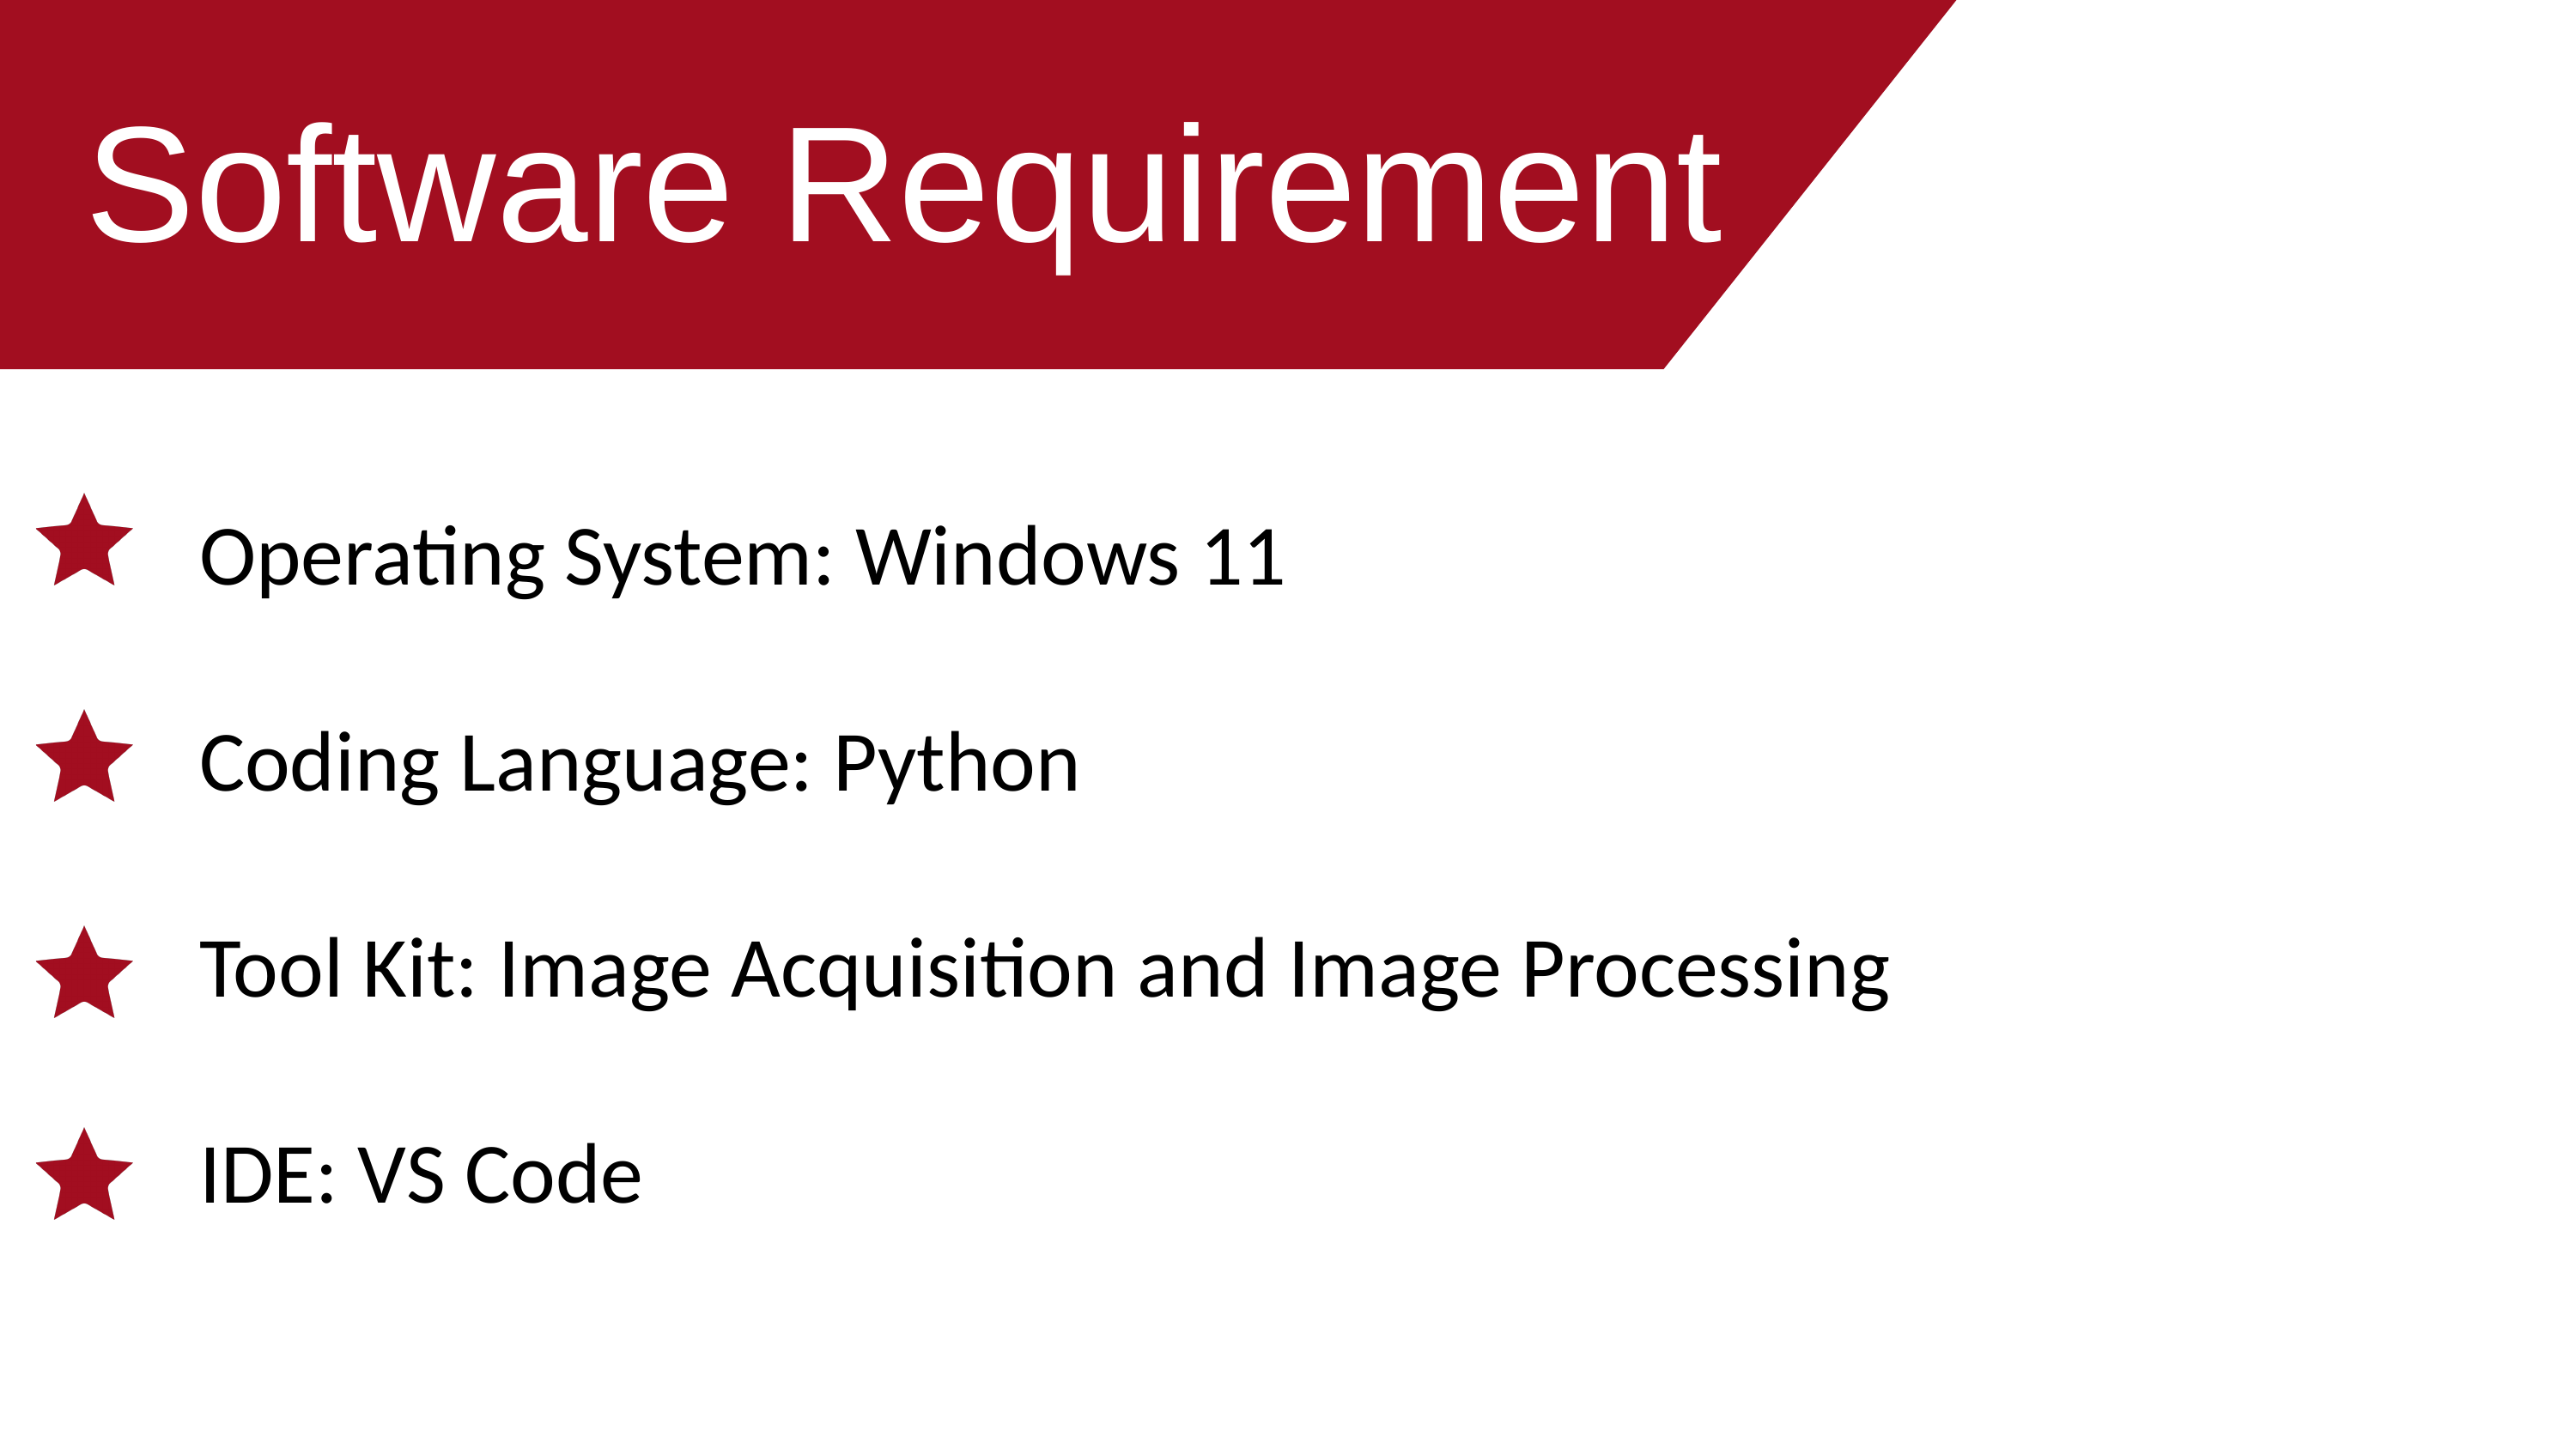

Software Requirement

Operating System: Windows 11

Coding Language: Python

Tool Kit: Image Acquisition and Image Processing

IDE: VS Code